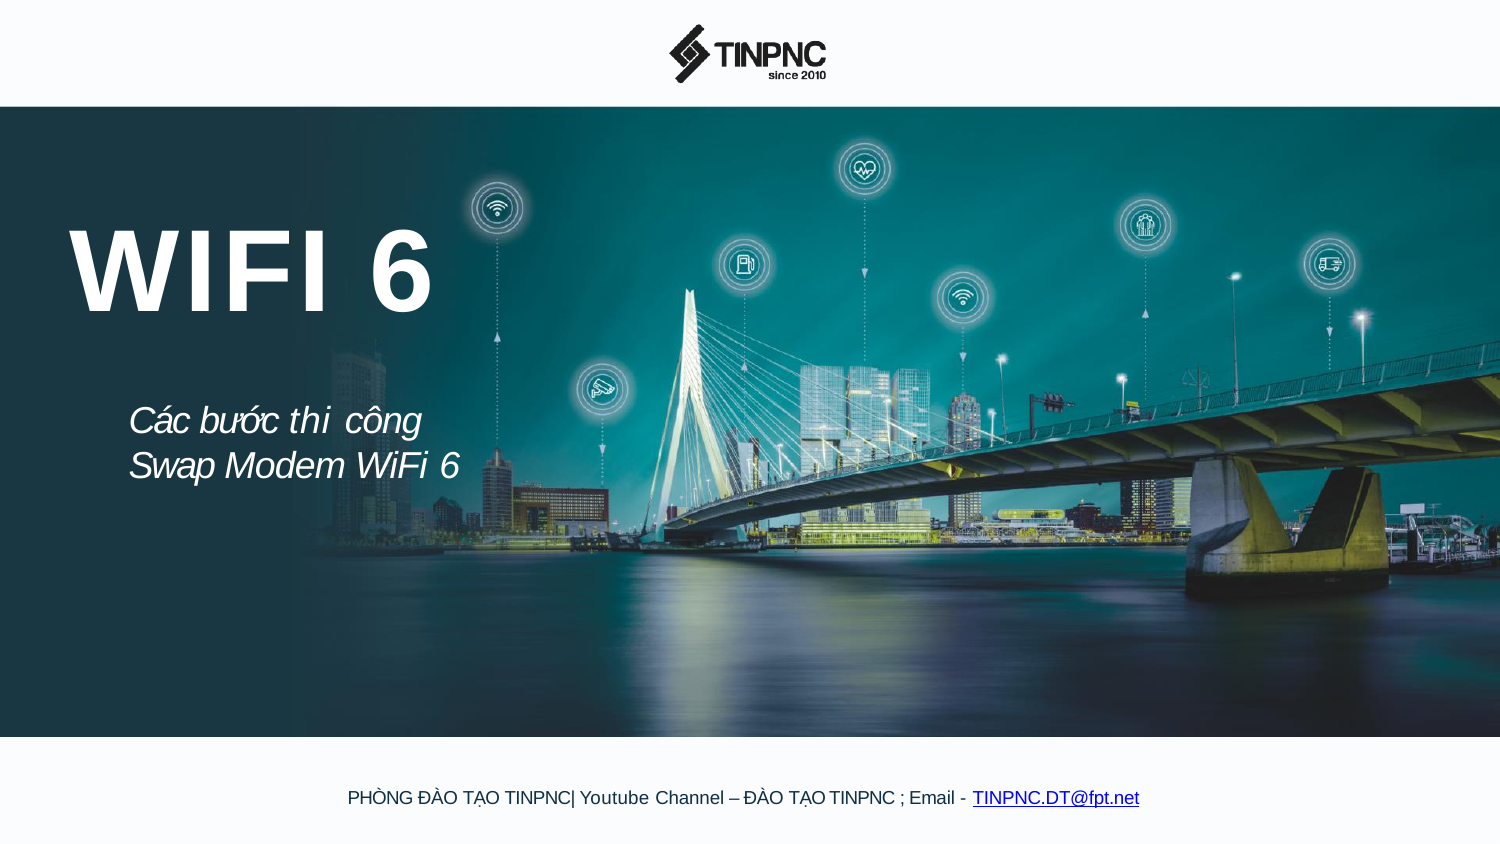

# WIFI 6
Các bước thi công
Swap Modem WiFi 6
PHÒNG ĐÀO TẠO TINPNC| Youtube Channel – ĐÀO TẠO TINPNC ; Email - TINPNC.DT@fpt.net